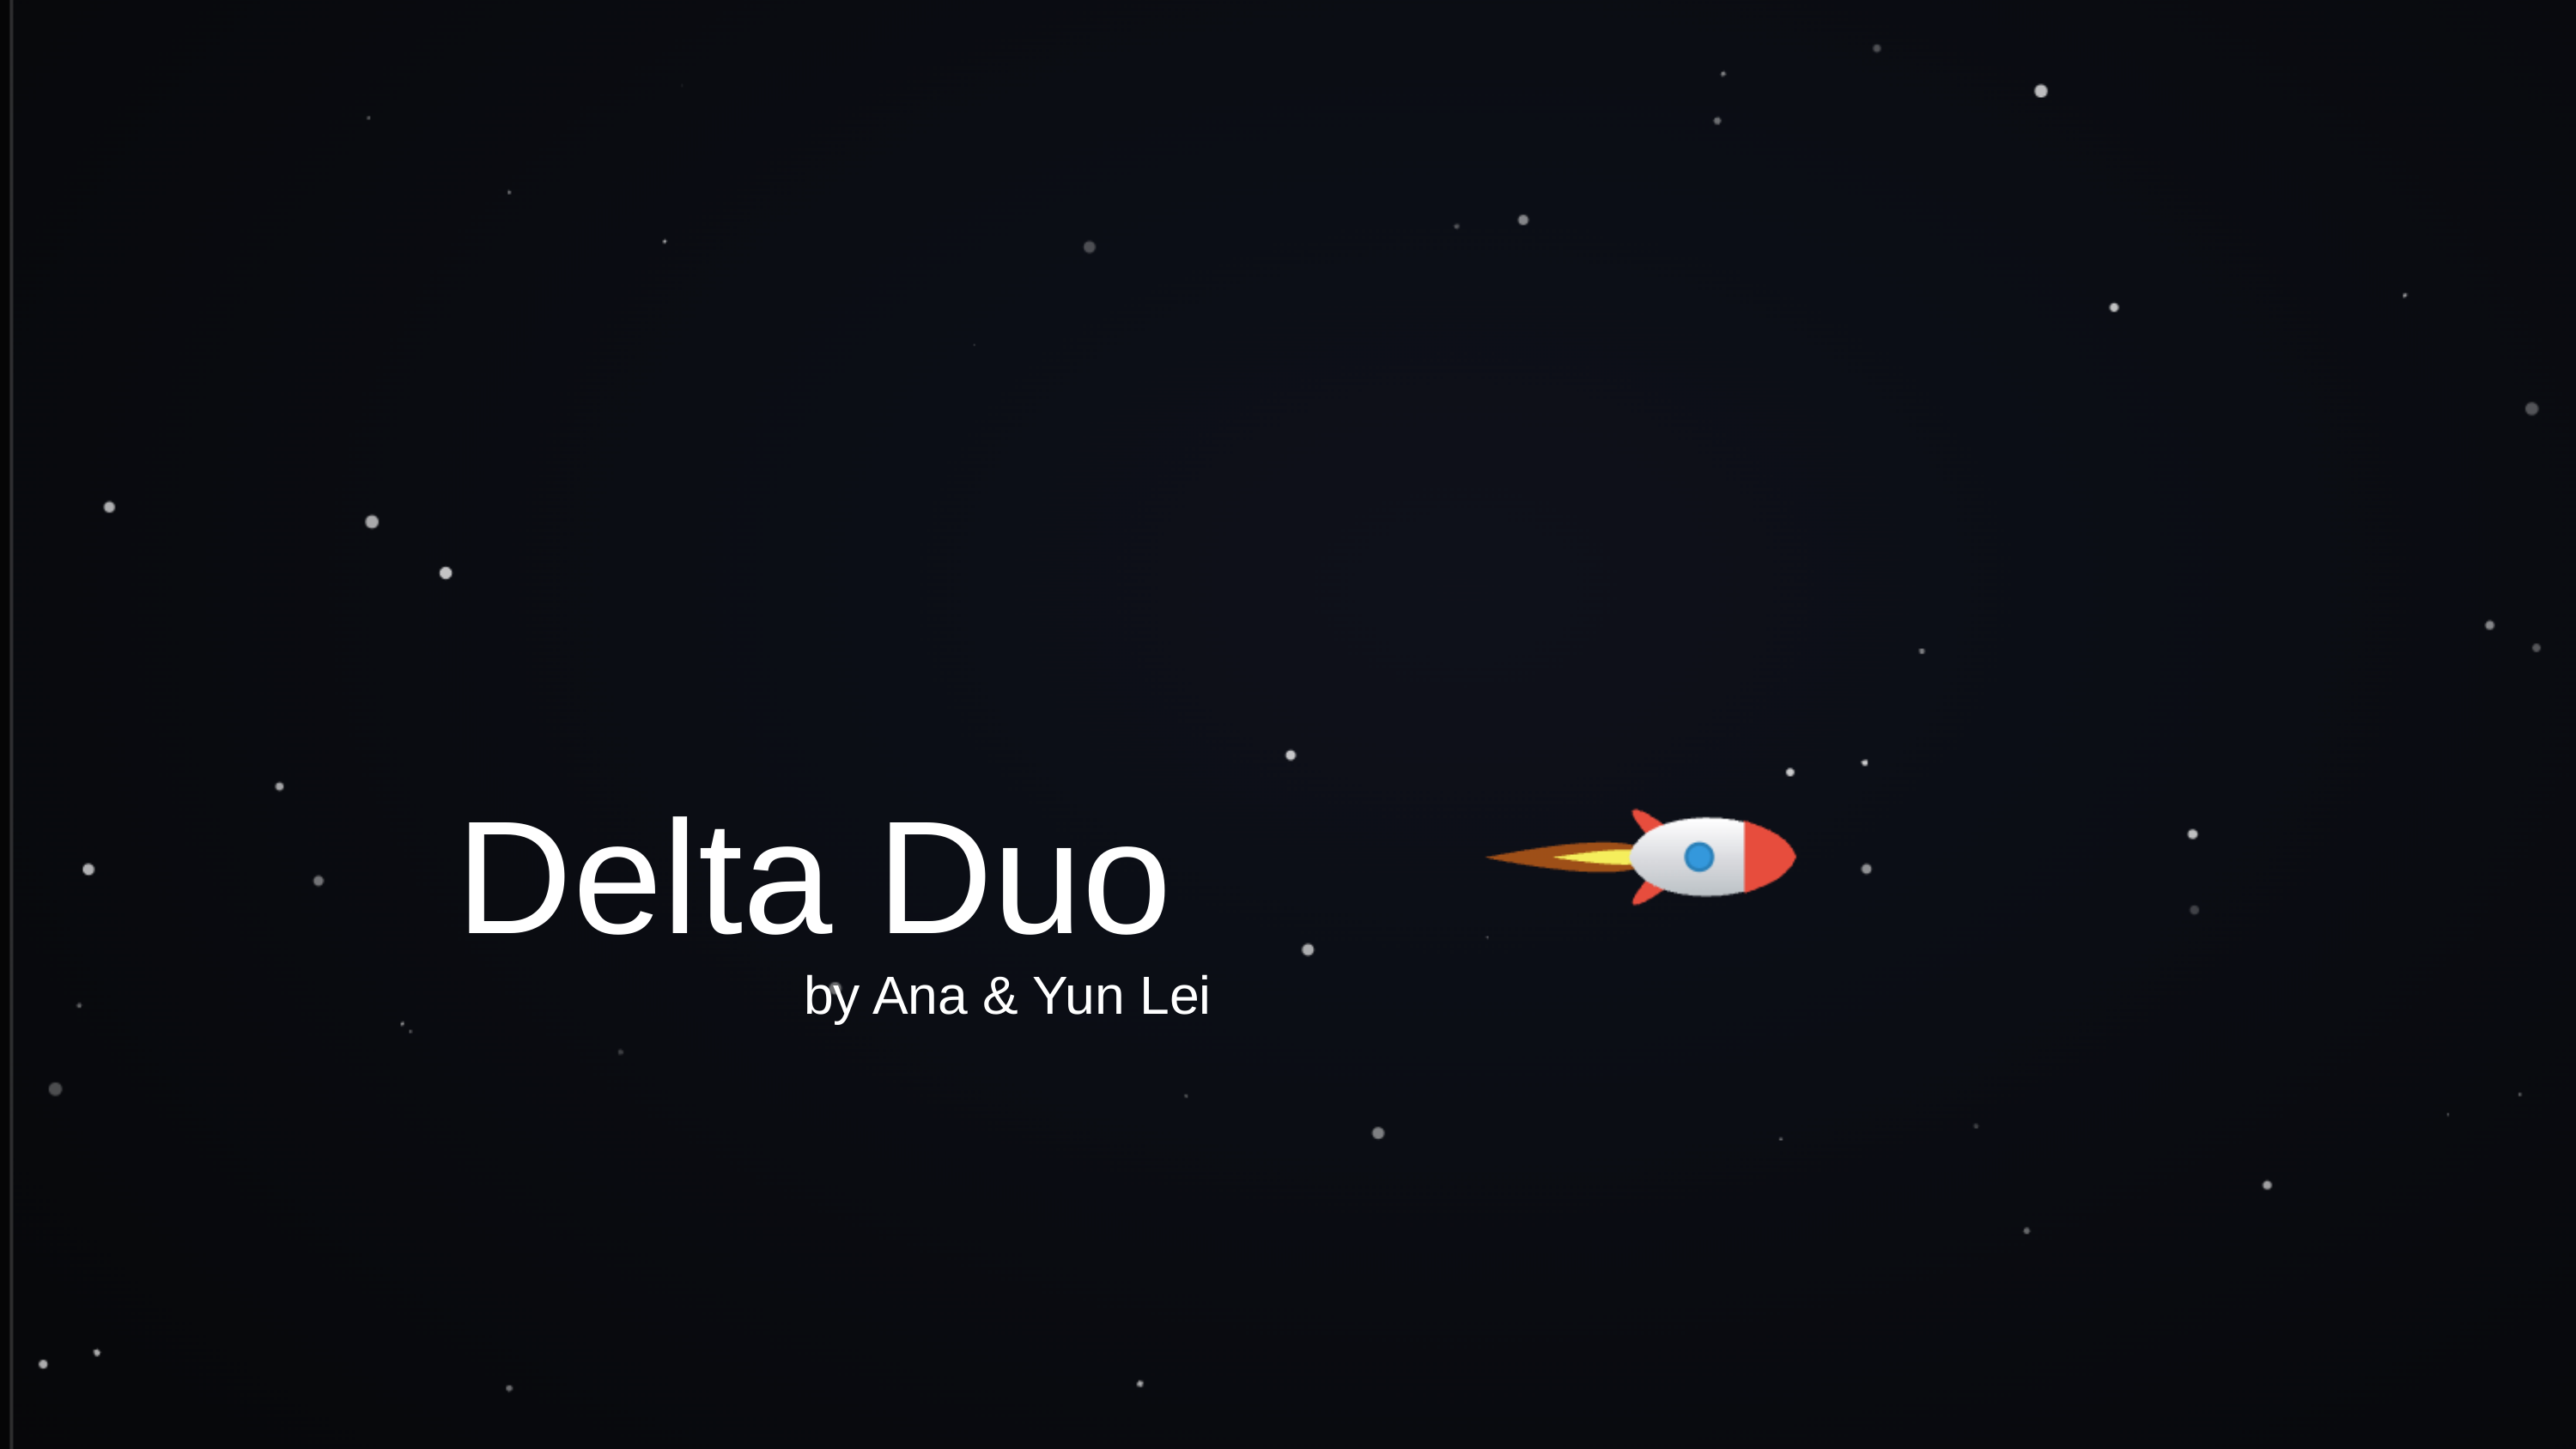

Delta Duo
by Ana & Yun Lei